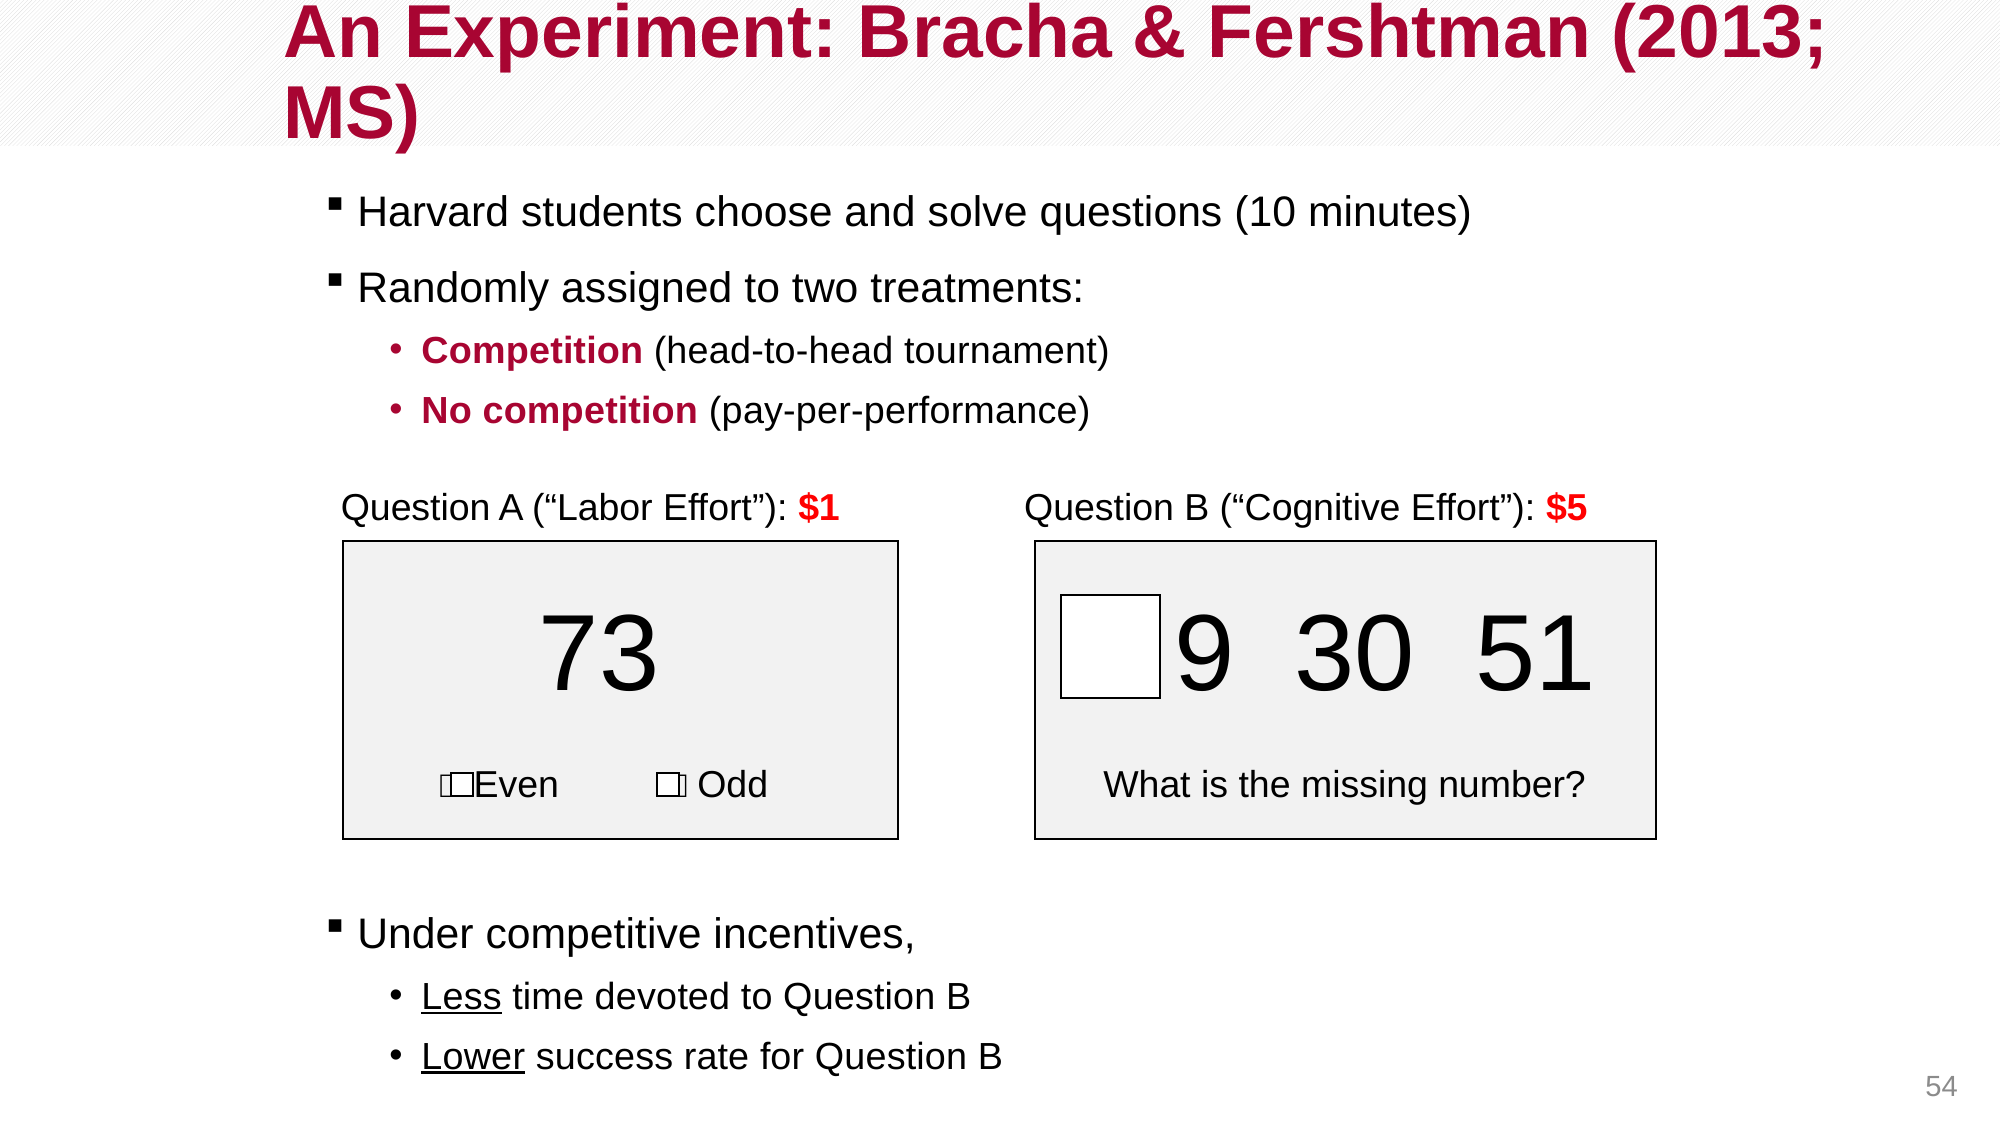

# An Experiment: Bracha & Fershtman (2013; MS)
Harvard students choose and solve questions (10 minutes)
Randomly assigned to two treatments:
Competition (head-to-head tournament)
No competition (pay-per-performance)

Under competitive incentives,
Less time devoted to Question B
Lower success rate for Question B

Question A (“Labor Effort”): $1
Question B (“Cognitive Effort”): $5

73
9  30  51

□ Even          □ Odd
What is the missing number?

54